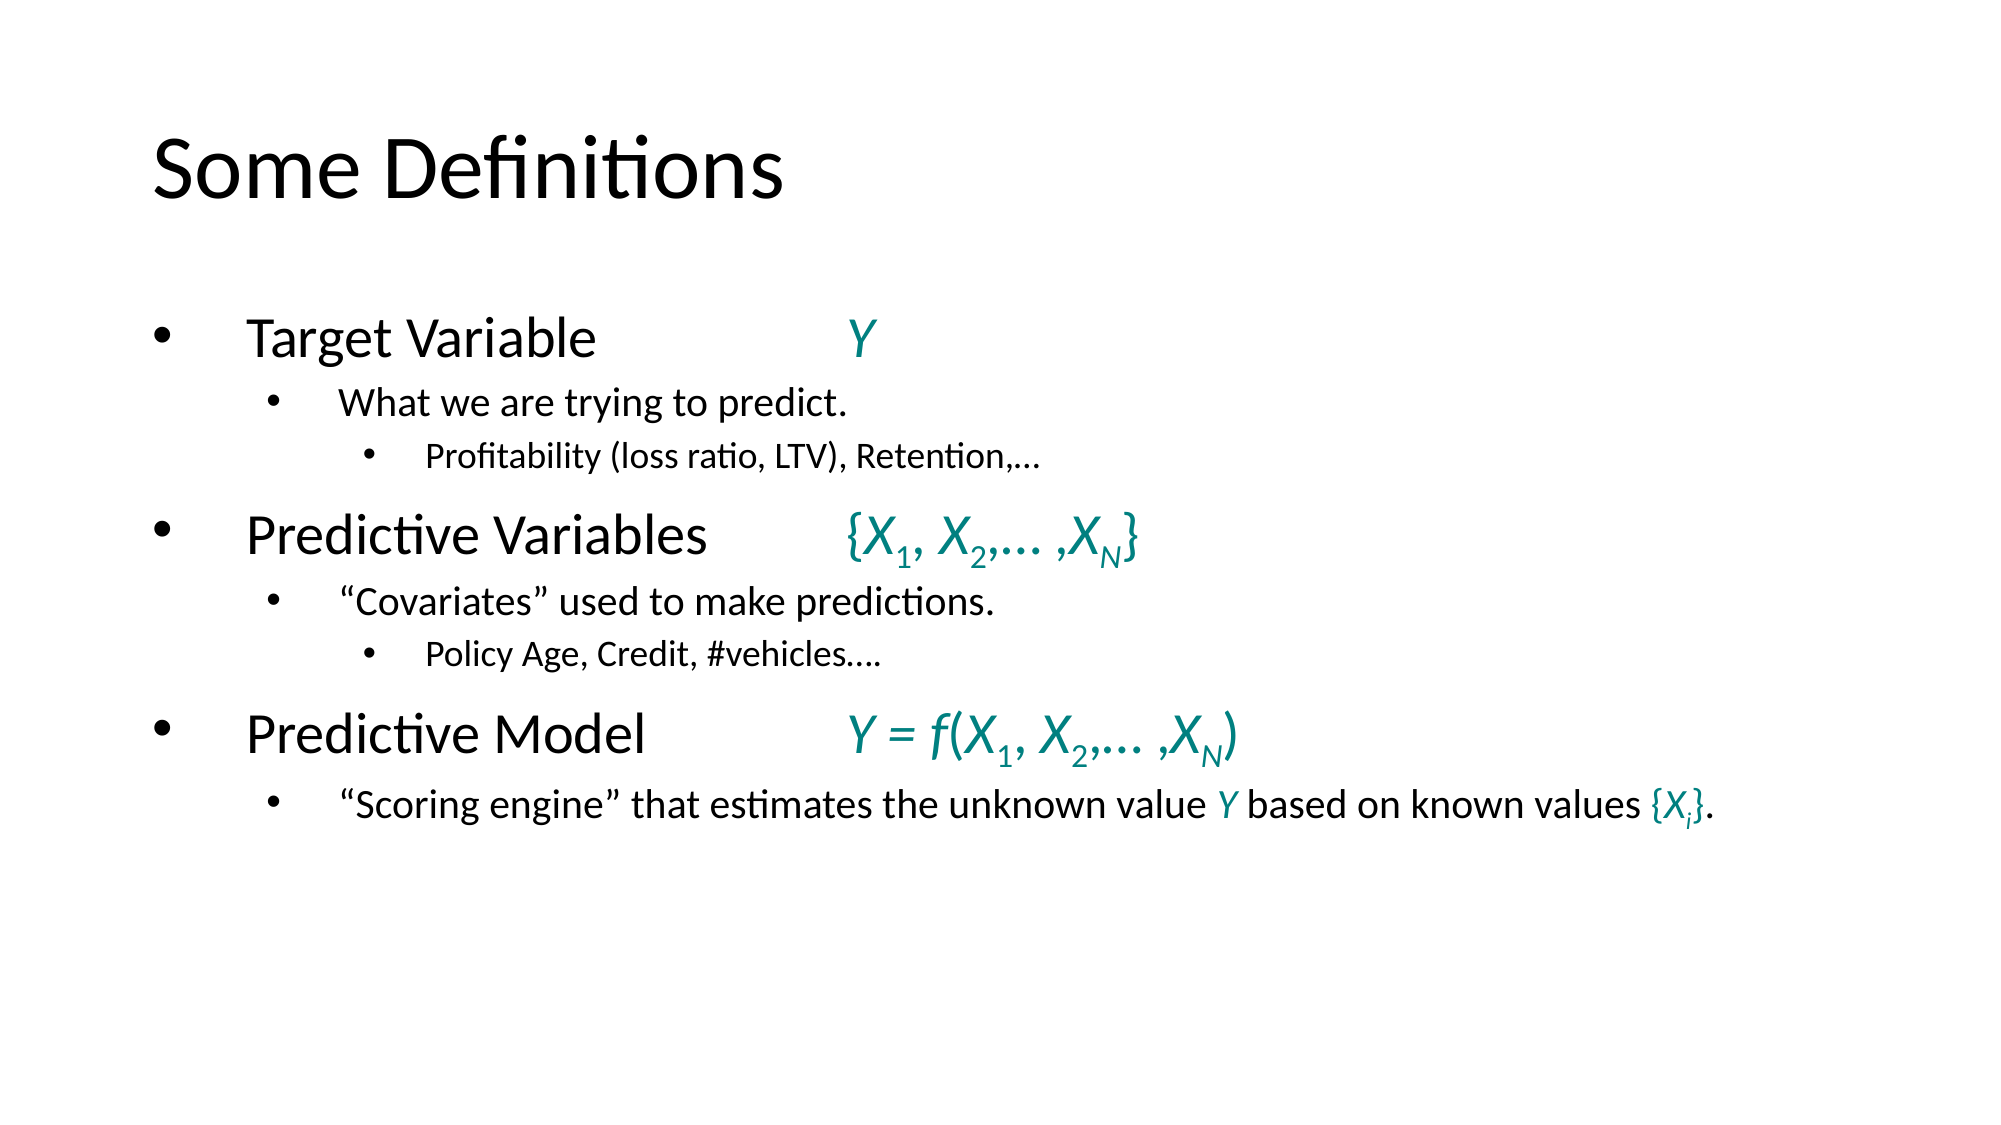

# Some Definitions
Target Variable 		Y
What we are trying to predict.
Profitability (loss ratio, LTV), Retention,…
Predictive Variables 	{X1, X2,… ,XN}
“Covariates” used to make predictions.
Policy Age, Credit, #vehicles….
Predictive Model 		Y = f(X1, X2,… ,XN)
“Scoring engine” that estimates the unknown value Y based on known values {Xi}.